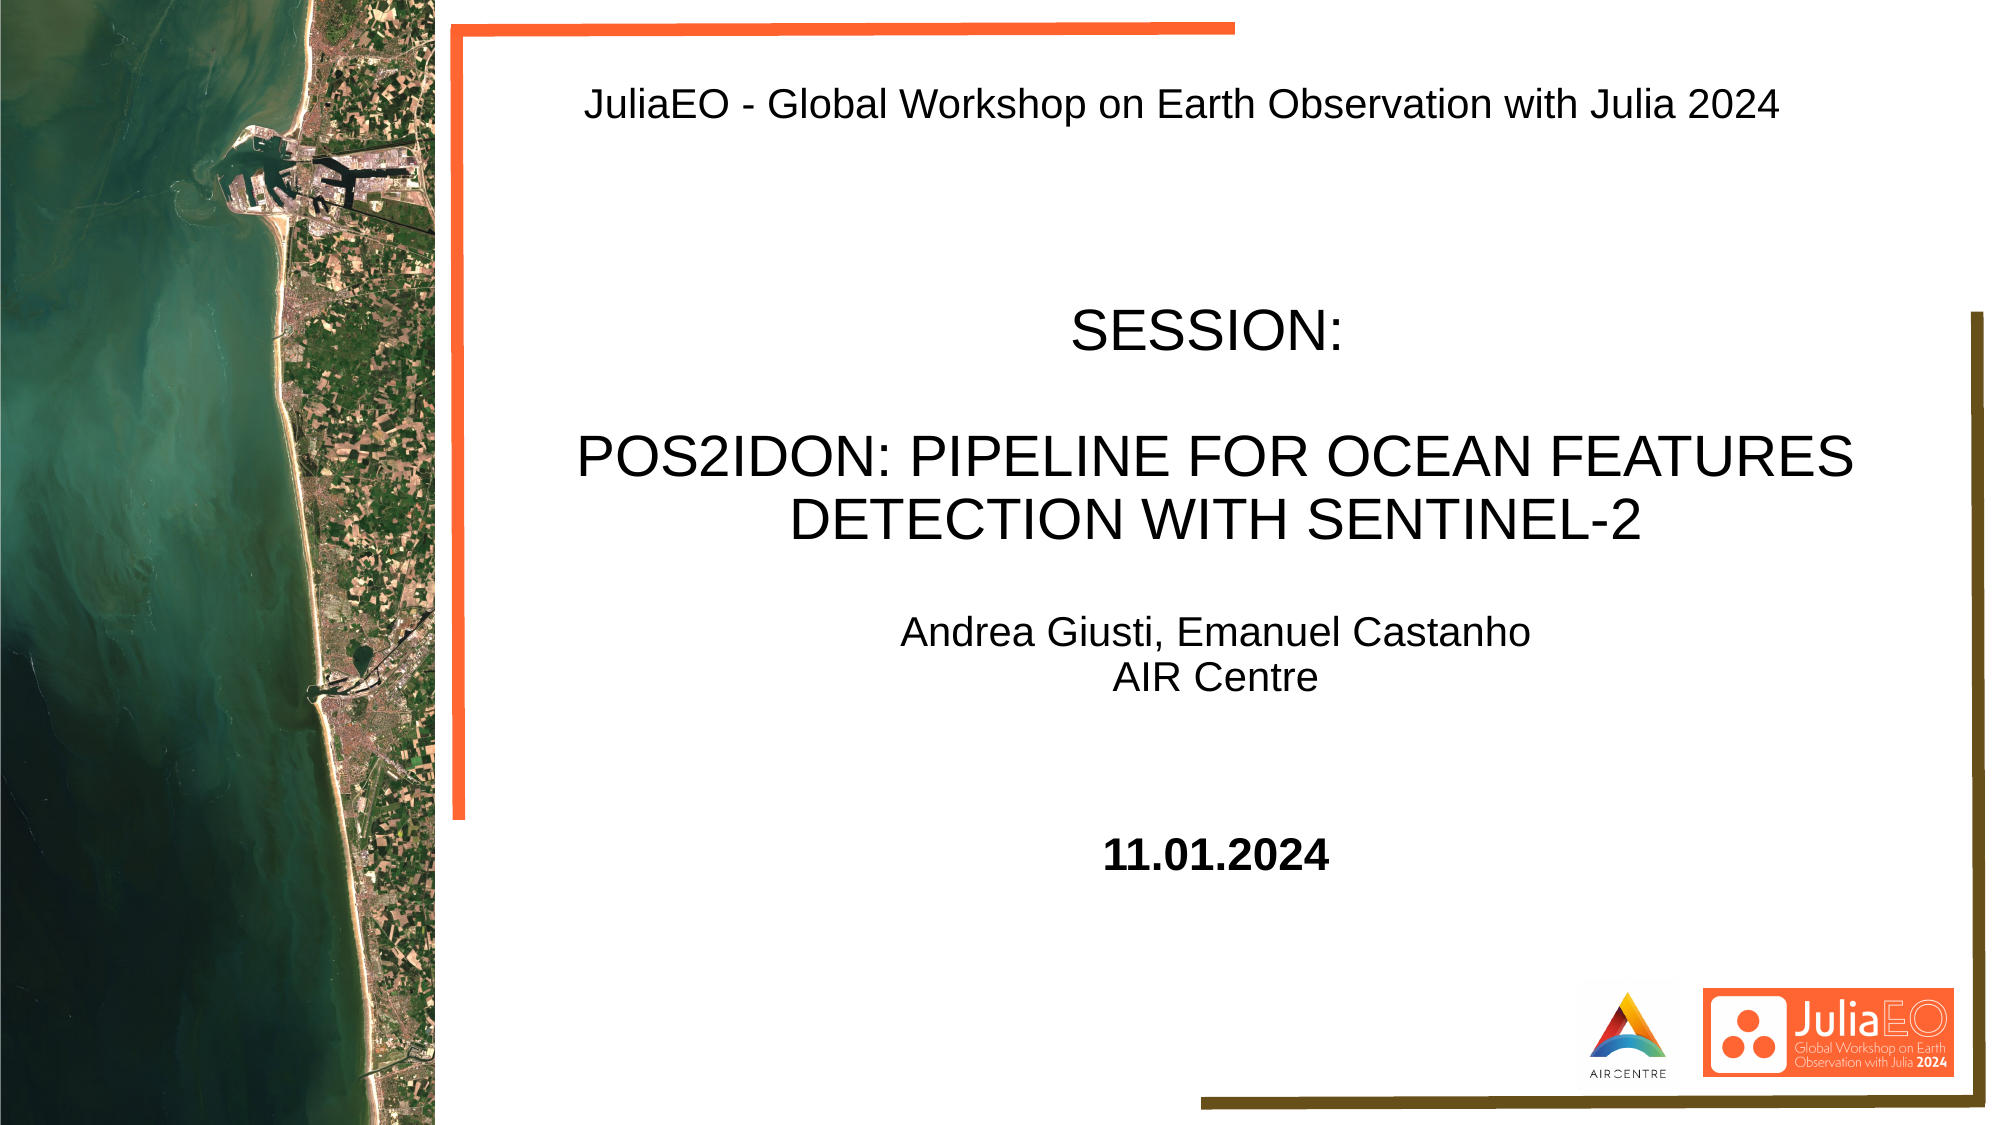

JuliaEO - Global Workshop on Earth Observation with Julia 2024
Session:

POS2IDON: Pipeline for Ocean Features Detection with Sentinel-2

Andrea Giusti, Emanuel Castanho
AIR Centre
11.01.2024